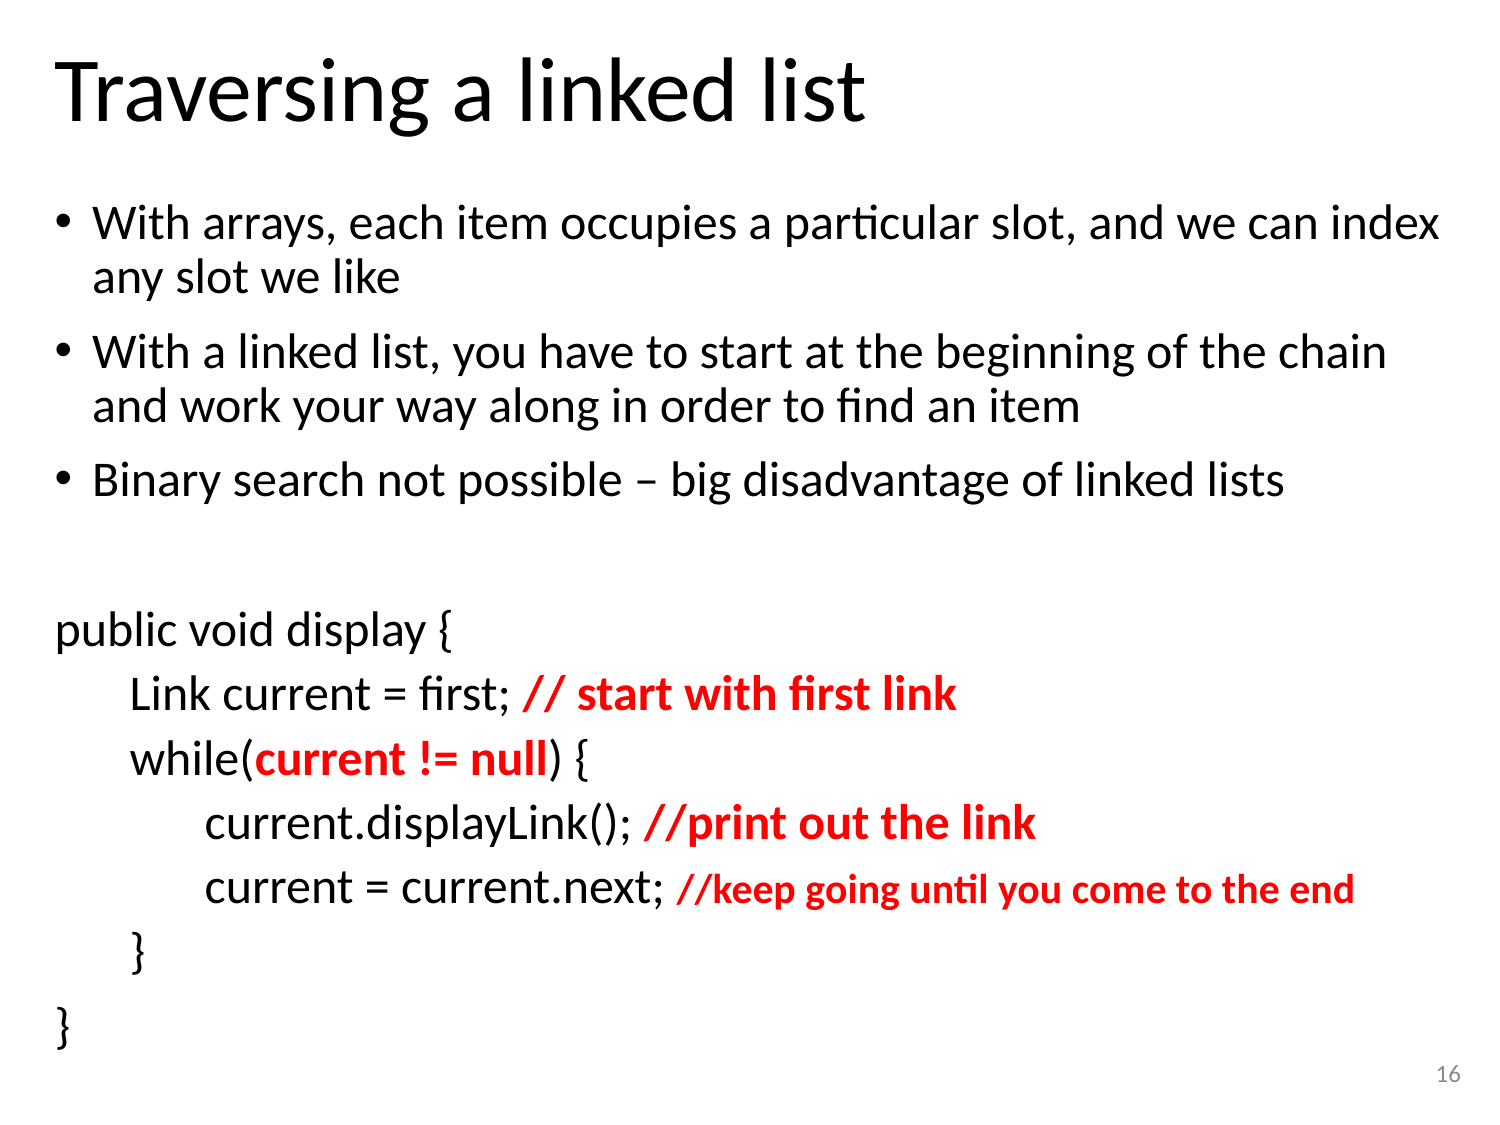

# Traversing a linked list
With arrays, each item occupies a particular slot, and we can index any slot we like
With a linked list, you have to start at the beginning of the chain and work your way along in order to find an item
Binary search not possible – big disadvantage of linked lists

public void display {
Link current = first; // start with first link
while(current != null) {
current.displayLink(); //print out the link
current = current.next; //keep going until you come to the end
}
}
16